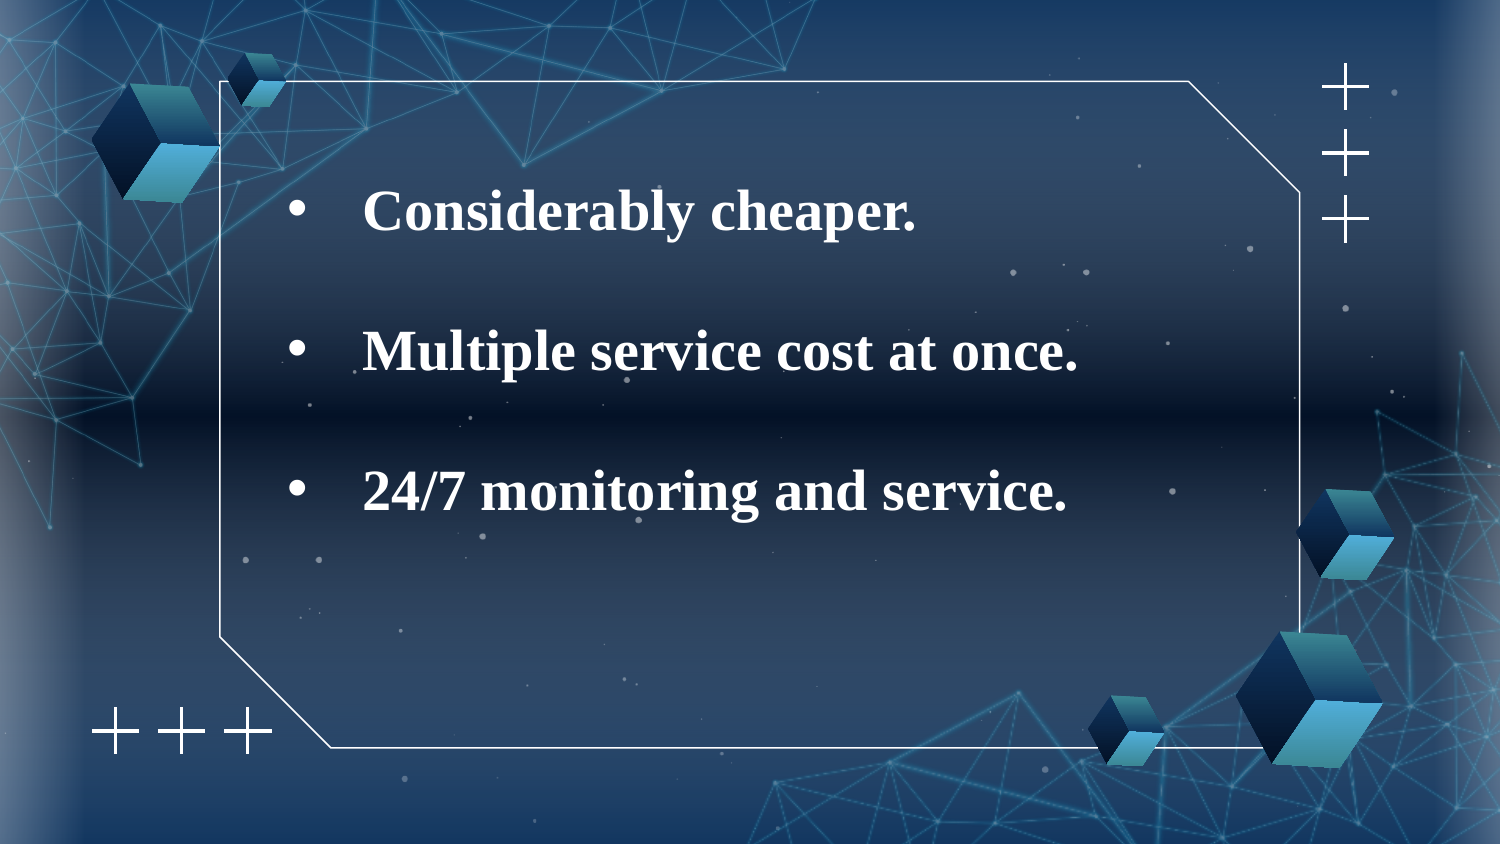

Considerably cheaper.

Multiple service cost at once.

24/7 monitoring and service.